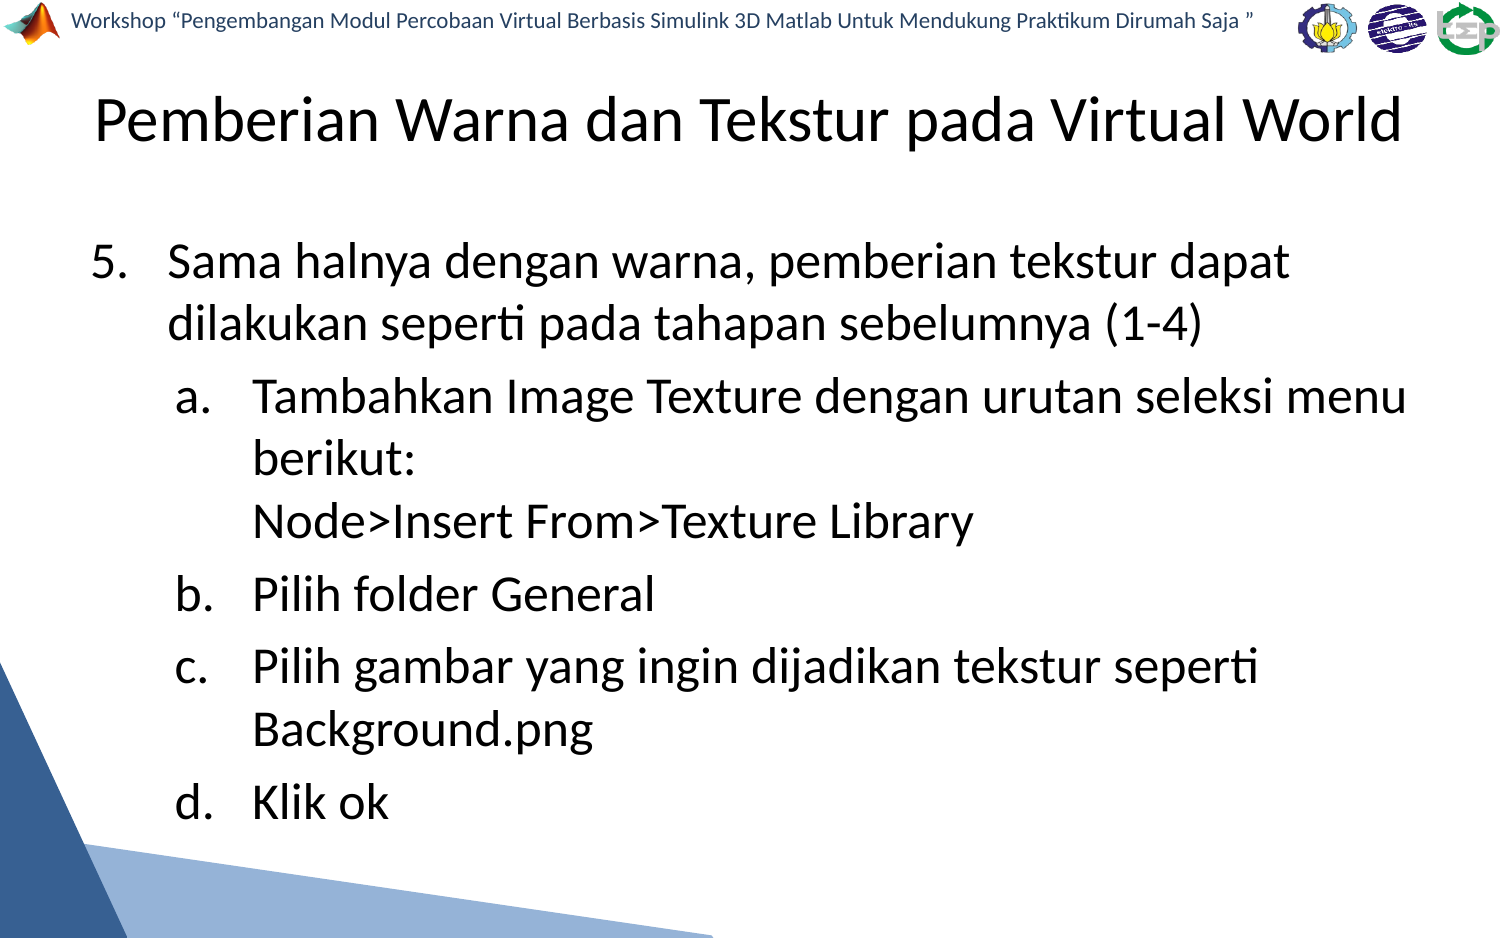

# Pemberian Warna dan Tekstur pada Virtual World
Sama halnya dengan warna, pemberian tekstur dapat dilakukan seperti pada tahapan sebelumnya (1-4)
Tambahkan Image Texture dengan urutan seleksi menu berikut:
Node>Insert From>Texture Library
Pilih folder General
Pilih gambar yang ingin dijadikan tekstur seperti Background.png
Klik ok